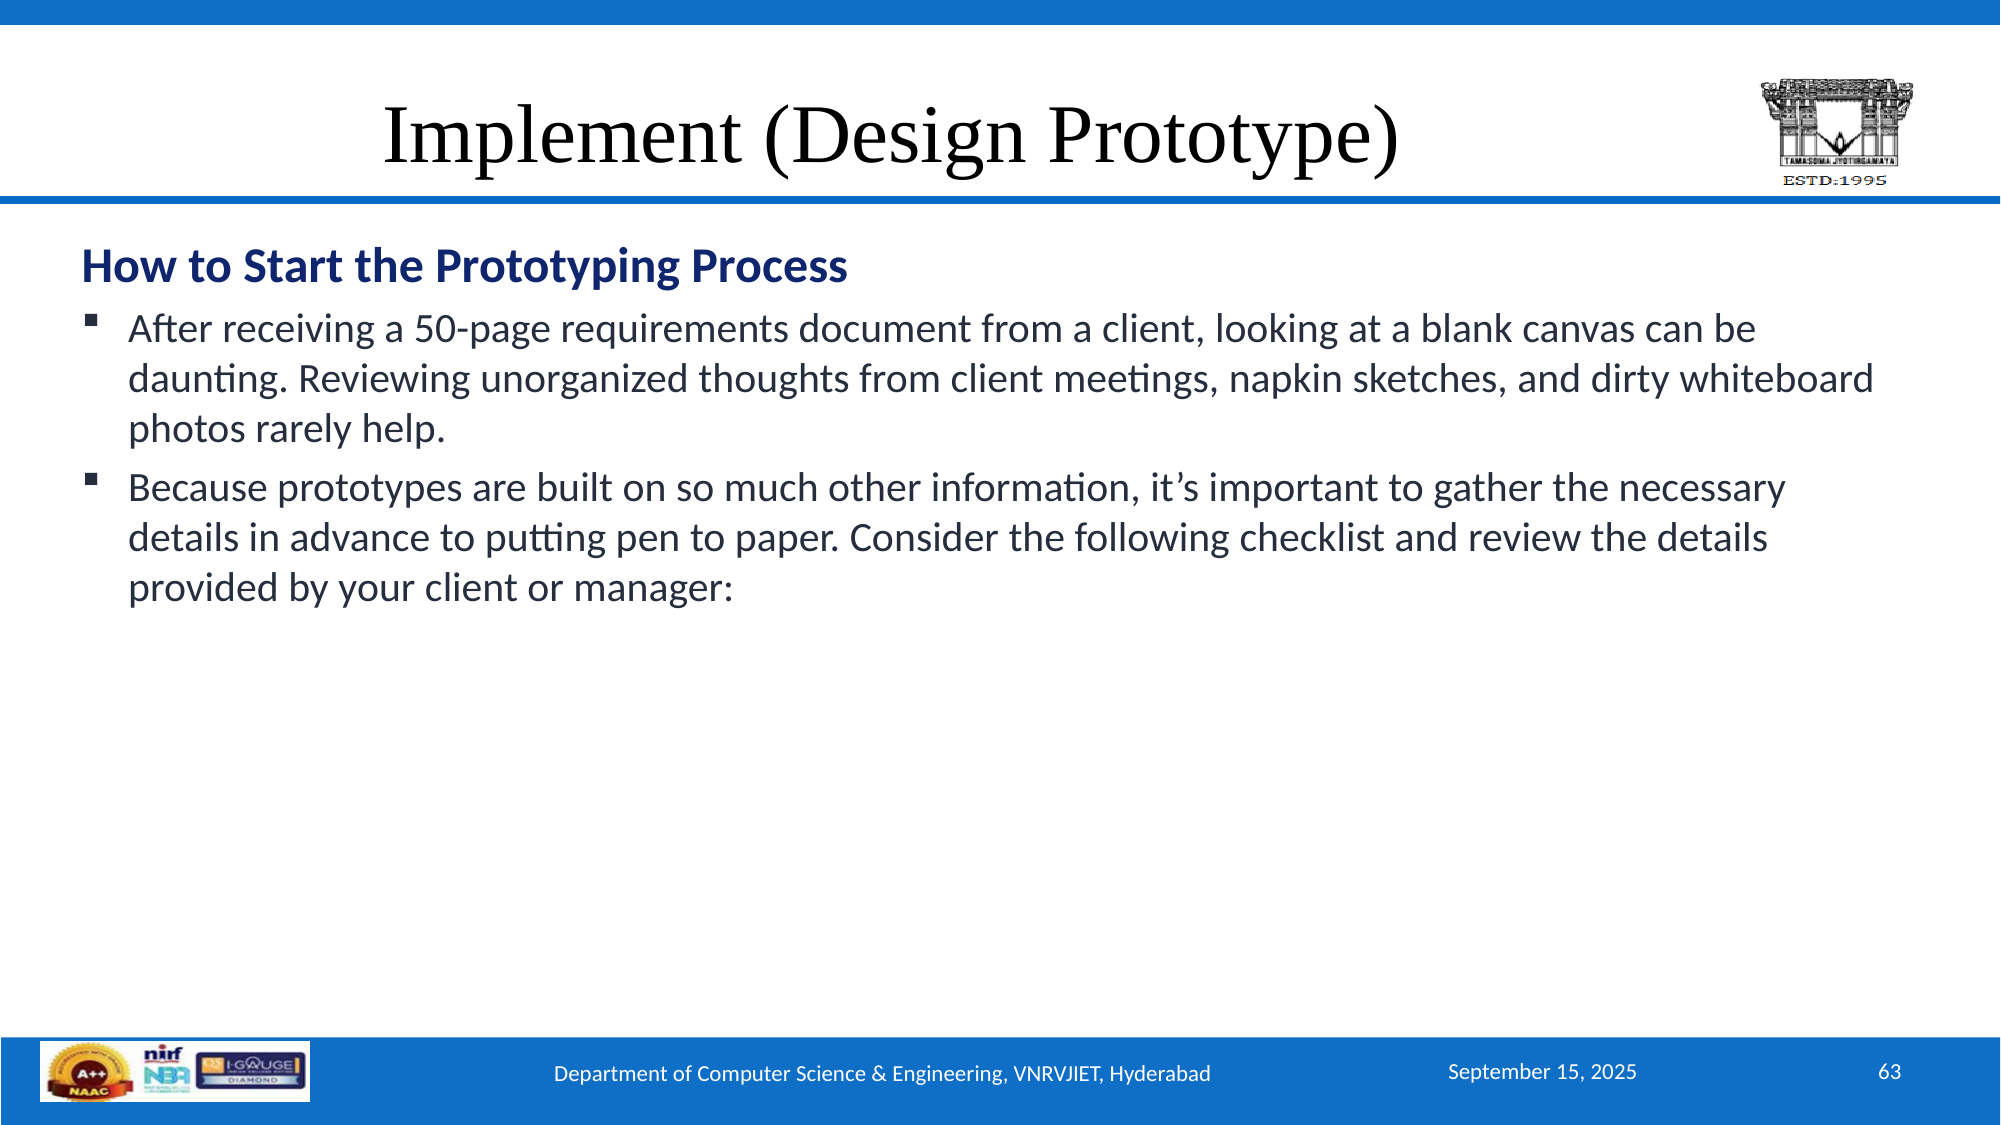

# Implement (Design Prototype)
How to Start the Prototyping Process
After receiving a 50-page requirements document from a client, looking at a blank canvas can be daunting. Reviewing unorganized thoughts from client meetings, napkin sketches, and dirty whiteboard photos rarely help.
Because prototypes are built on so much other information, it’s important to gather the necessary details in advance to putting pen to paper. Consider the following checklist and review the details provided by your client or manager:

September 15, 2025
63
Department of Computer Science & Engineering, VNRVJIET, Hyderabad